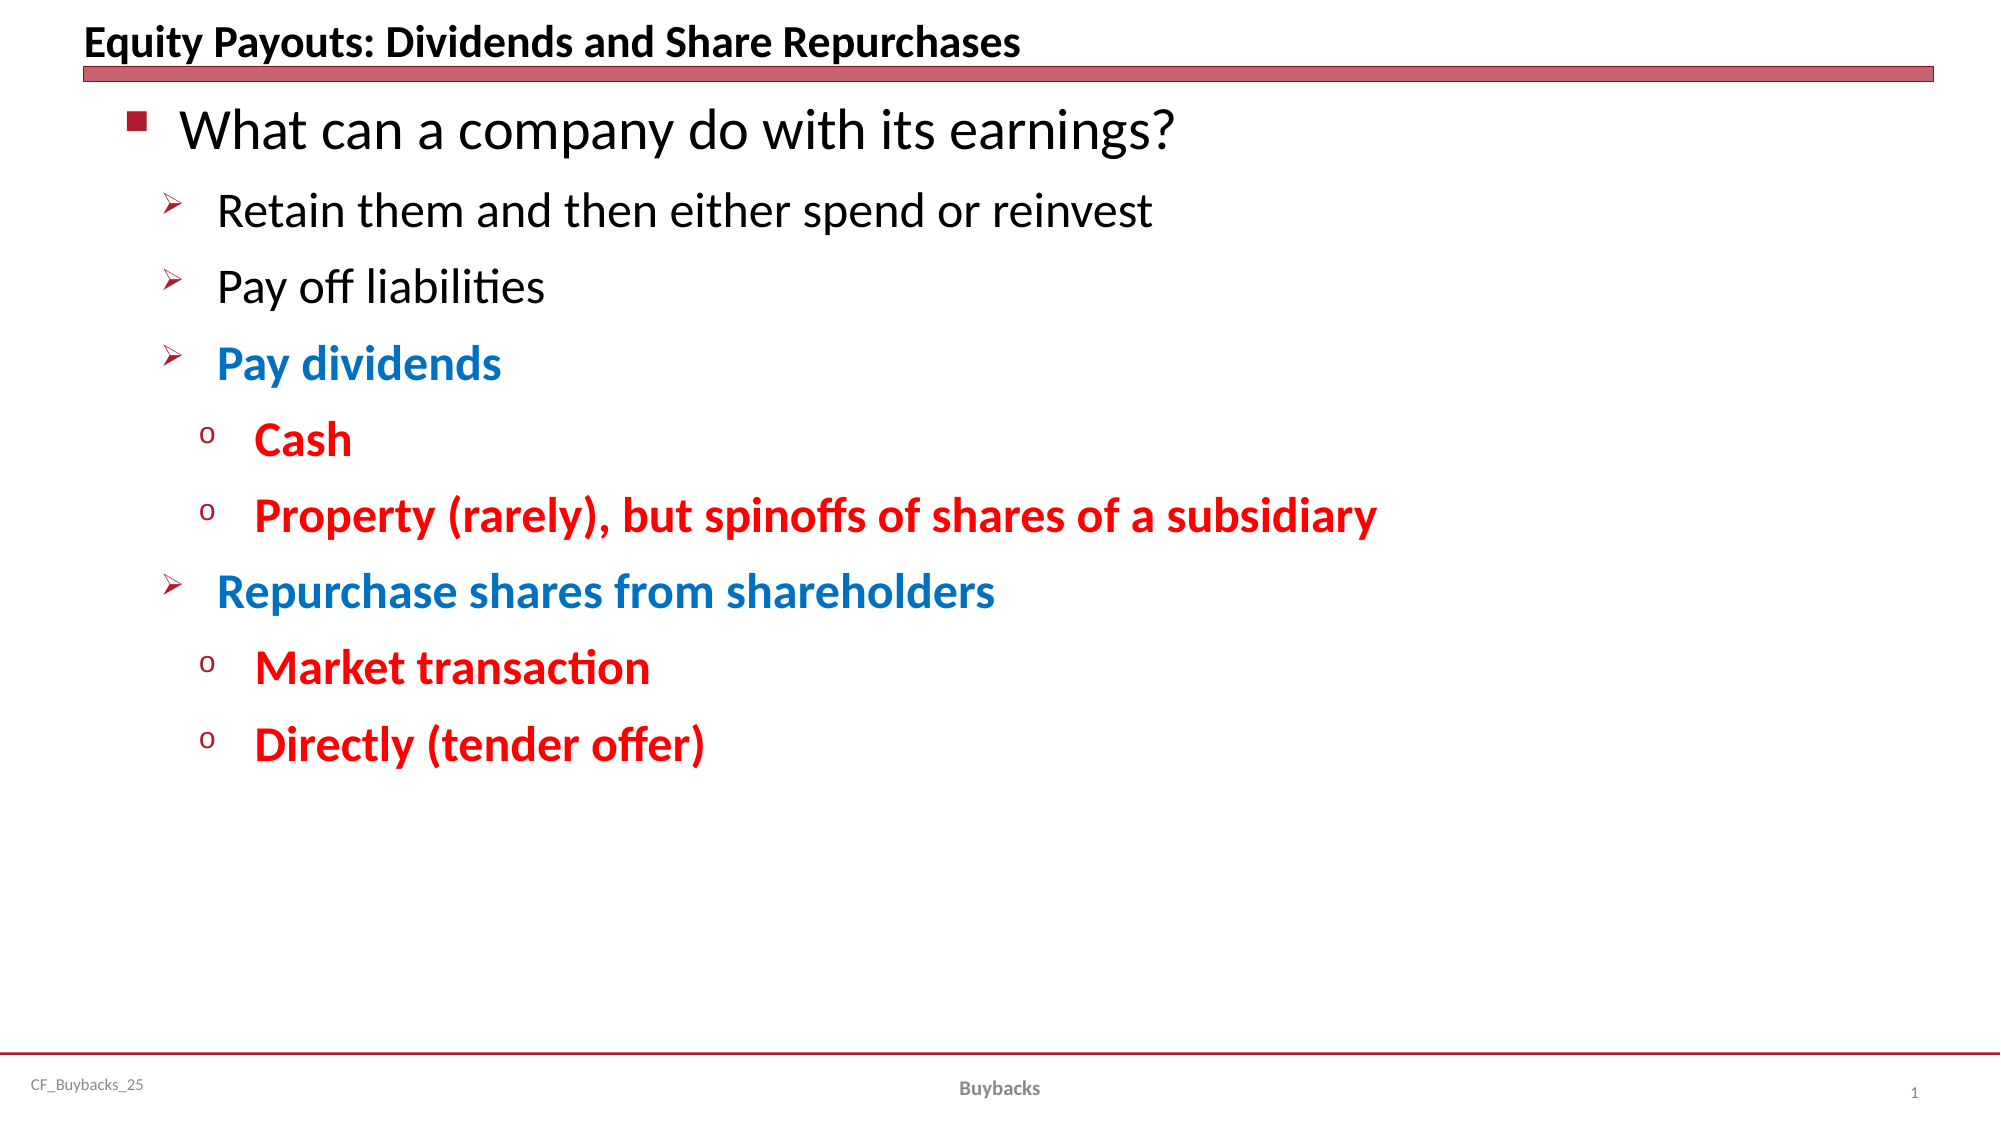

# Equity Payouts: Dividends and Share Repurchases
What can a company do with its earnings?
Retain them and then either spend or reinvest
Pay off liabilities
Pay dividends
Cash
Property (rarely), but spinoffs of shares of a subsidiary
Repurchase shares from shareholders
Market transaction
Directly (tender offer)

Buybacks
1